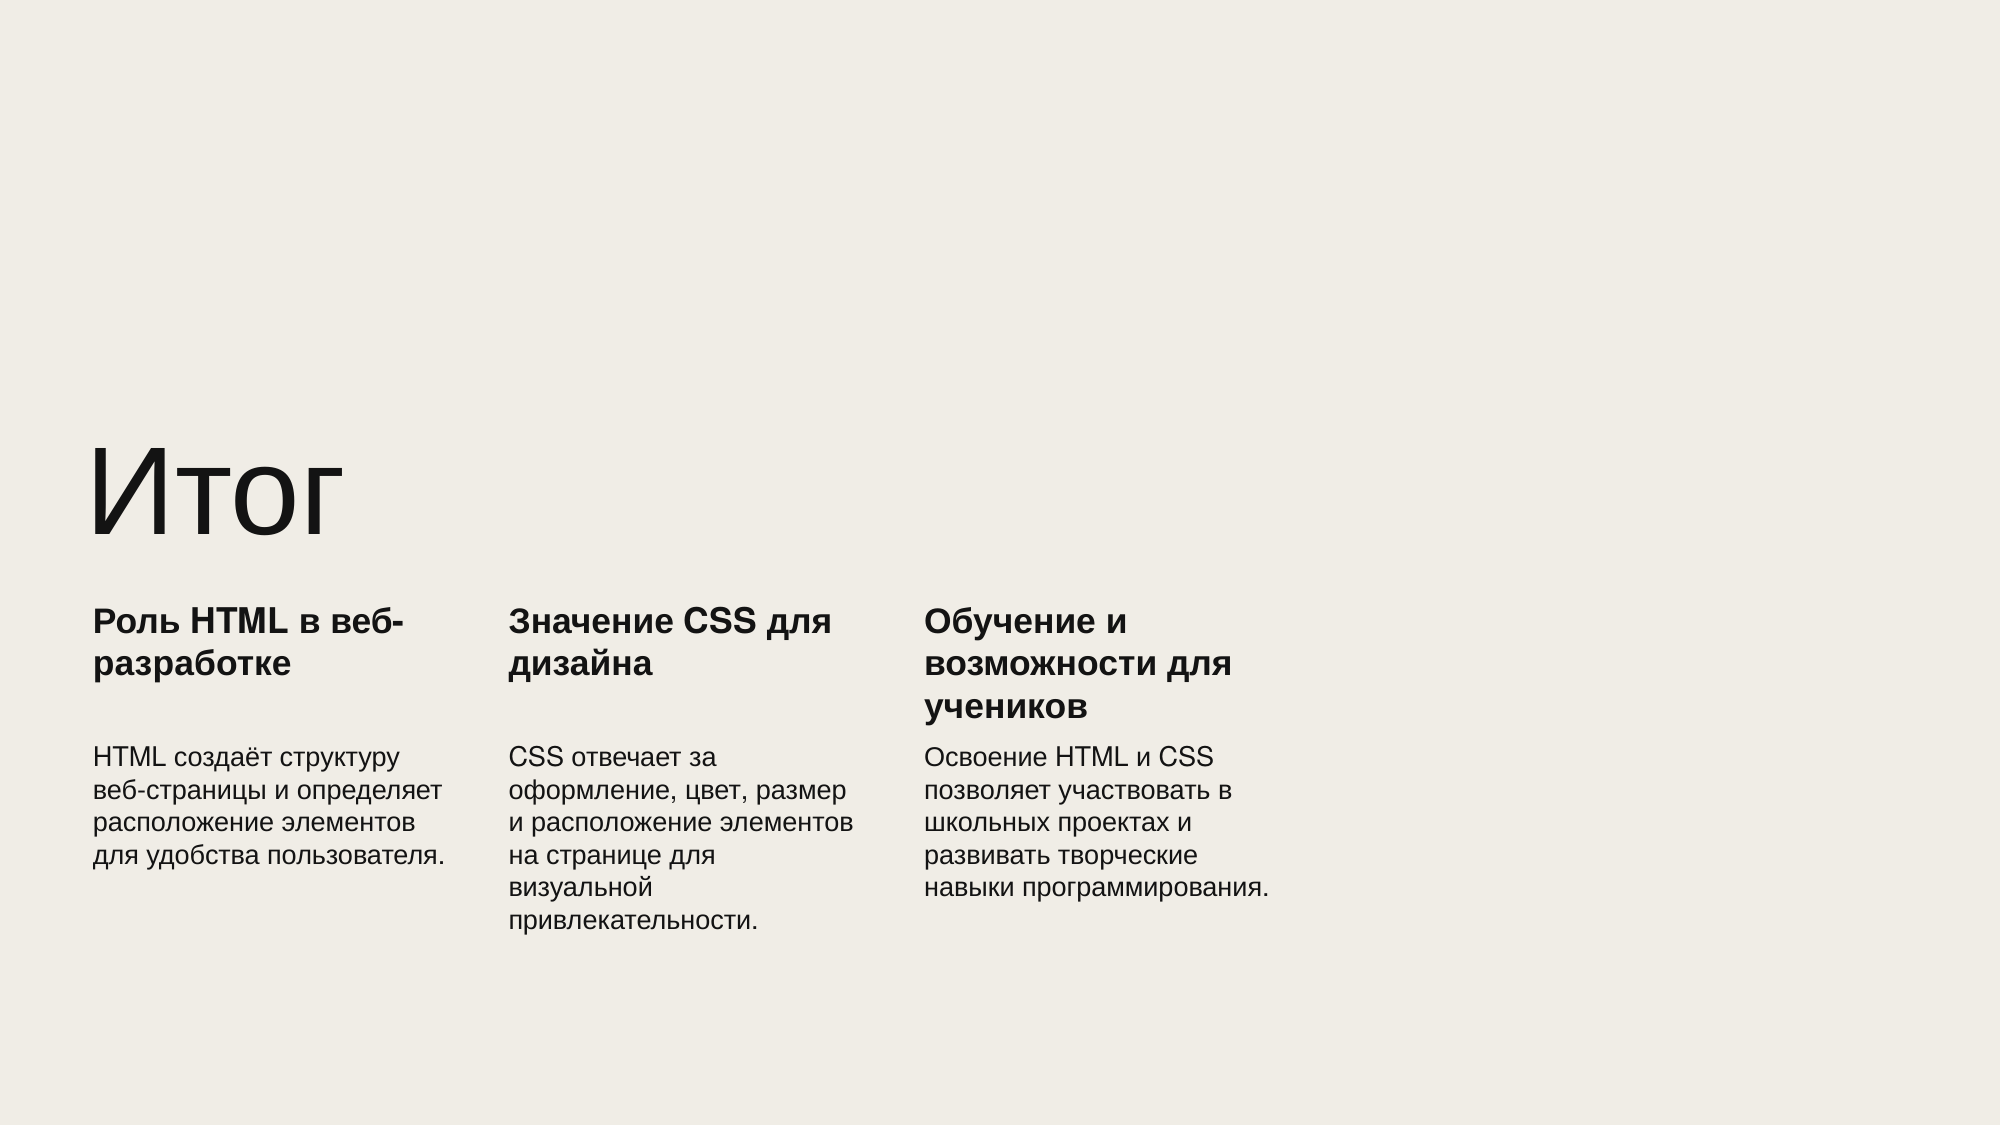

# Итог
Роль HTML в веб-разработке
HTML создаёт структуру веб-страницы и определяет расположение элементов для удобства пользователя.
Значение CSS для дизайна
CSS отвечает за оформление, цвет, размер и расположение элементов на странице для визуальной привлекательности.
Обучение и возможности для учеников
Освоение HTML и CSS позволяет участвовать в школьных проектах и развивать творческие навыки программирования.